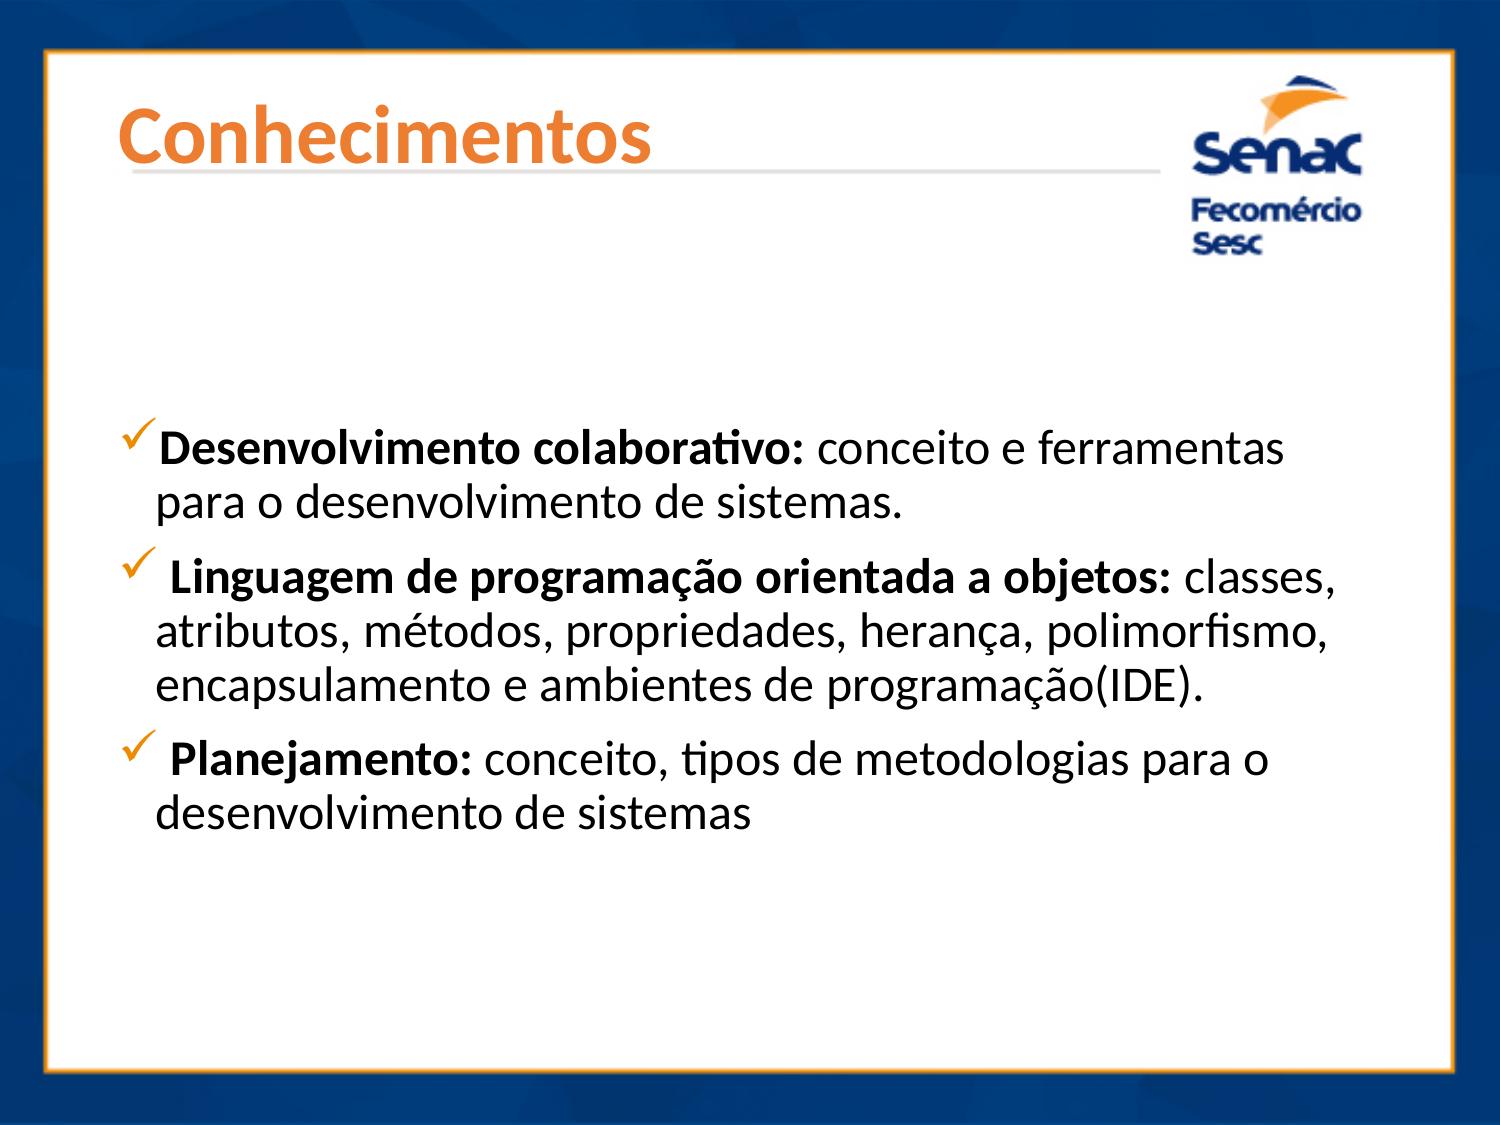

# Conhecimentos

Desenvolvimento colaborativo: conceito e ferramentas para o desenvolvimento de sistemas.
 Linguagem de programação orientada a objetos: classes, atributos, métodos, propriedades, herança, polimorfismo, encapsulamento e ambientes de programação(IDE).
 Planejamento: conceito, tipos de metodologias para o desenvolvimento de sistemas